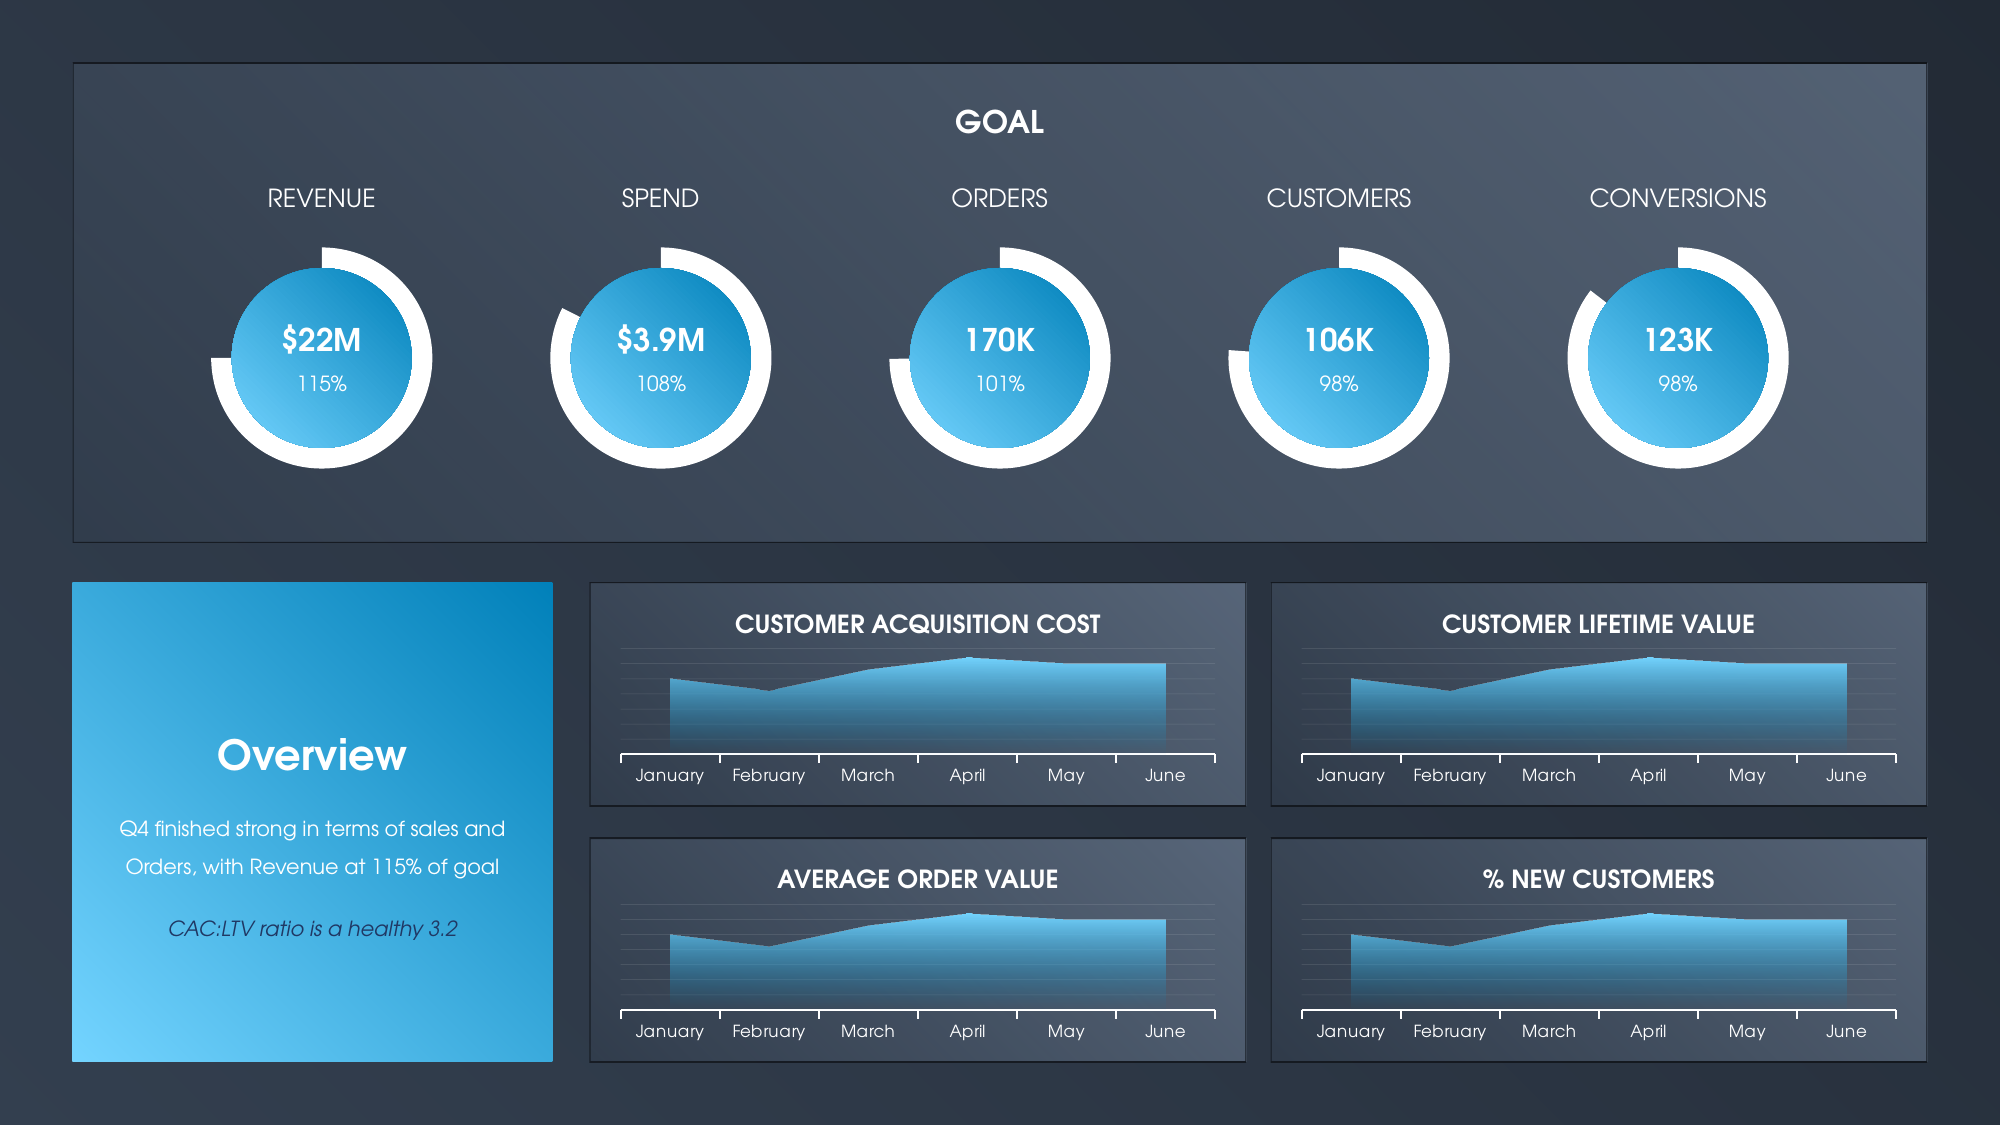

GOAL
REVENUE
SPEND
ORDERS
CUSTOMERS
CONVERSIONS

$22M
115%
$3.9M
108%
170K
101%
106K
98%
123K
98%

CUSTOMER ACQUISITION COST
CUSTOMER LIFETIME VALUE

### Chart

| Category | Series 2 |
|---|---|
| January | 2.5 |
| February | 2.1 |
| March | 2.8 |
| April | 3.2 |
| May | 3.0 |
| June | 3.0 |

### Chart

| Category | Series 2 |
|---|---|
| January | 2.5 |
| February | 2.1 |
| March | 2.8 |
| April | 3.2 |
| May | 3.0 |
| June | 3.0 |
Overview
Q4 finished strong in terms of sales and Orders, with Revenue at 115% of goal
CAC:LTV ratio is a healthy 3.2

AVERAGE ORDER VALUE
% NEW CUSTOMERS

### Chart

| Category | Series 2 |
|---|---|
| January | 2.5 |
| February | 2.1 |
| March | 2.8 |
| April | 3.2 |
| May | 3.0 |
| June | 3.0 |

### Chart

| Category | Series 2 |
|---|---|
| January | 2.5 |
| February | 2.1 |
| March | 2.8 |
| April | 3.2 |
| May | 3.0 |
| June | 3.0 |